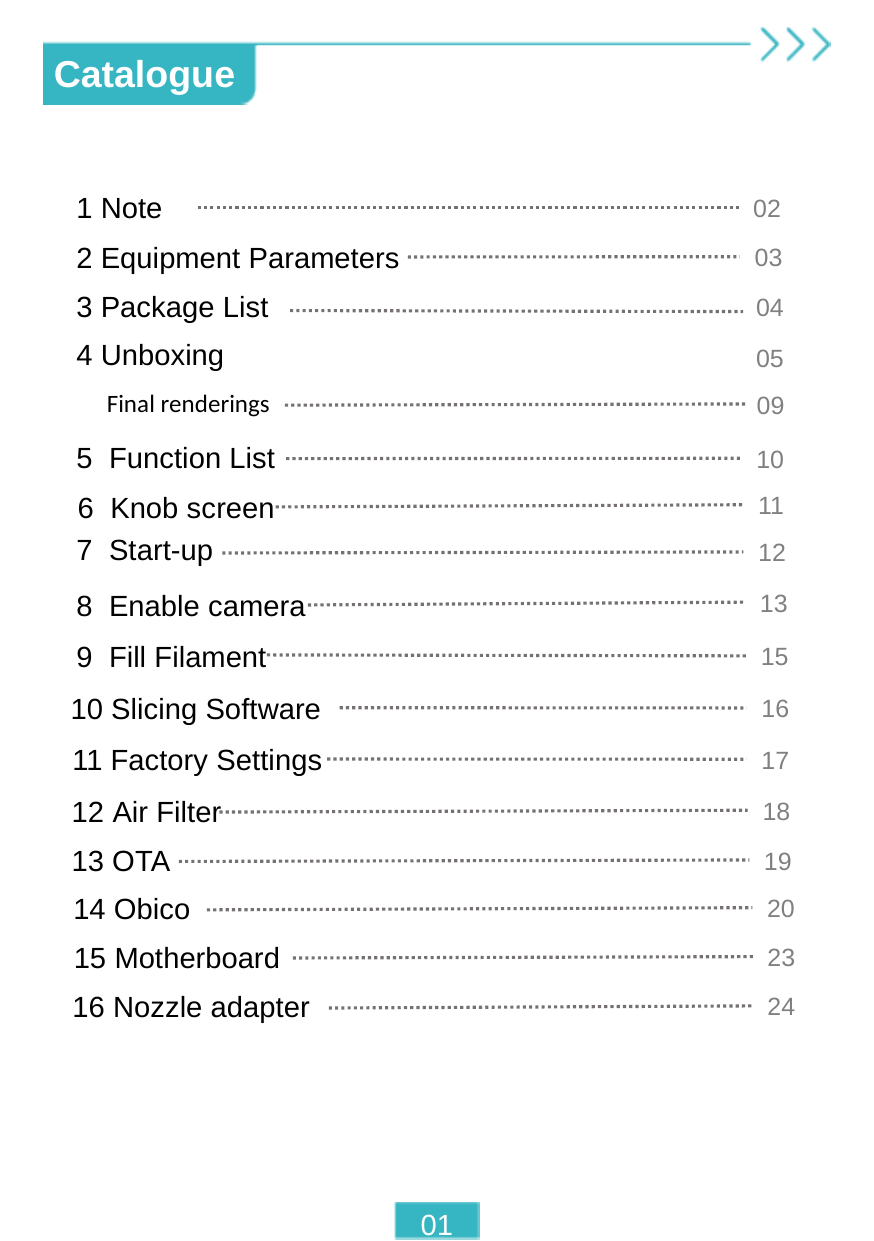

Catalogue
1 Note
02
2 Equipment Parameters
03
3 Package List
04
4 Unboxing
05
Final renderings
09
5  Function List

10

6  Knob screen

11
7  Start-up

12
8  Enable camera

13
9  Fill Filament
15
10 Slicing Software
16
11 Factory Settings

17
12 Air Filter

18
13 OTA

19
14 Obico

20
15 Motherboard

23
16 Nozzle adapter

24
01